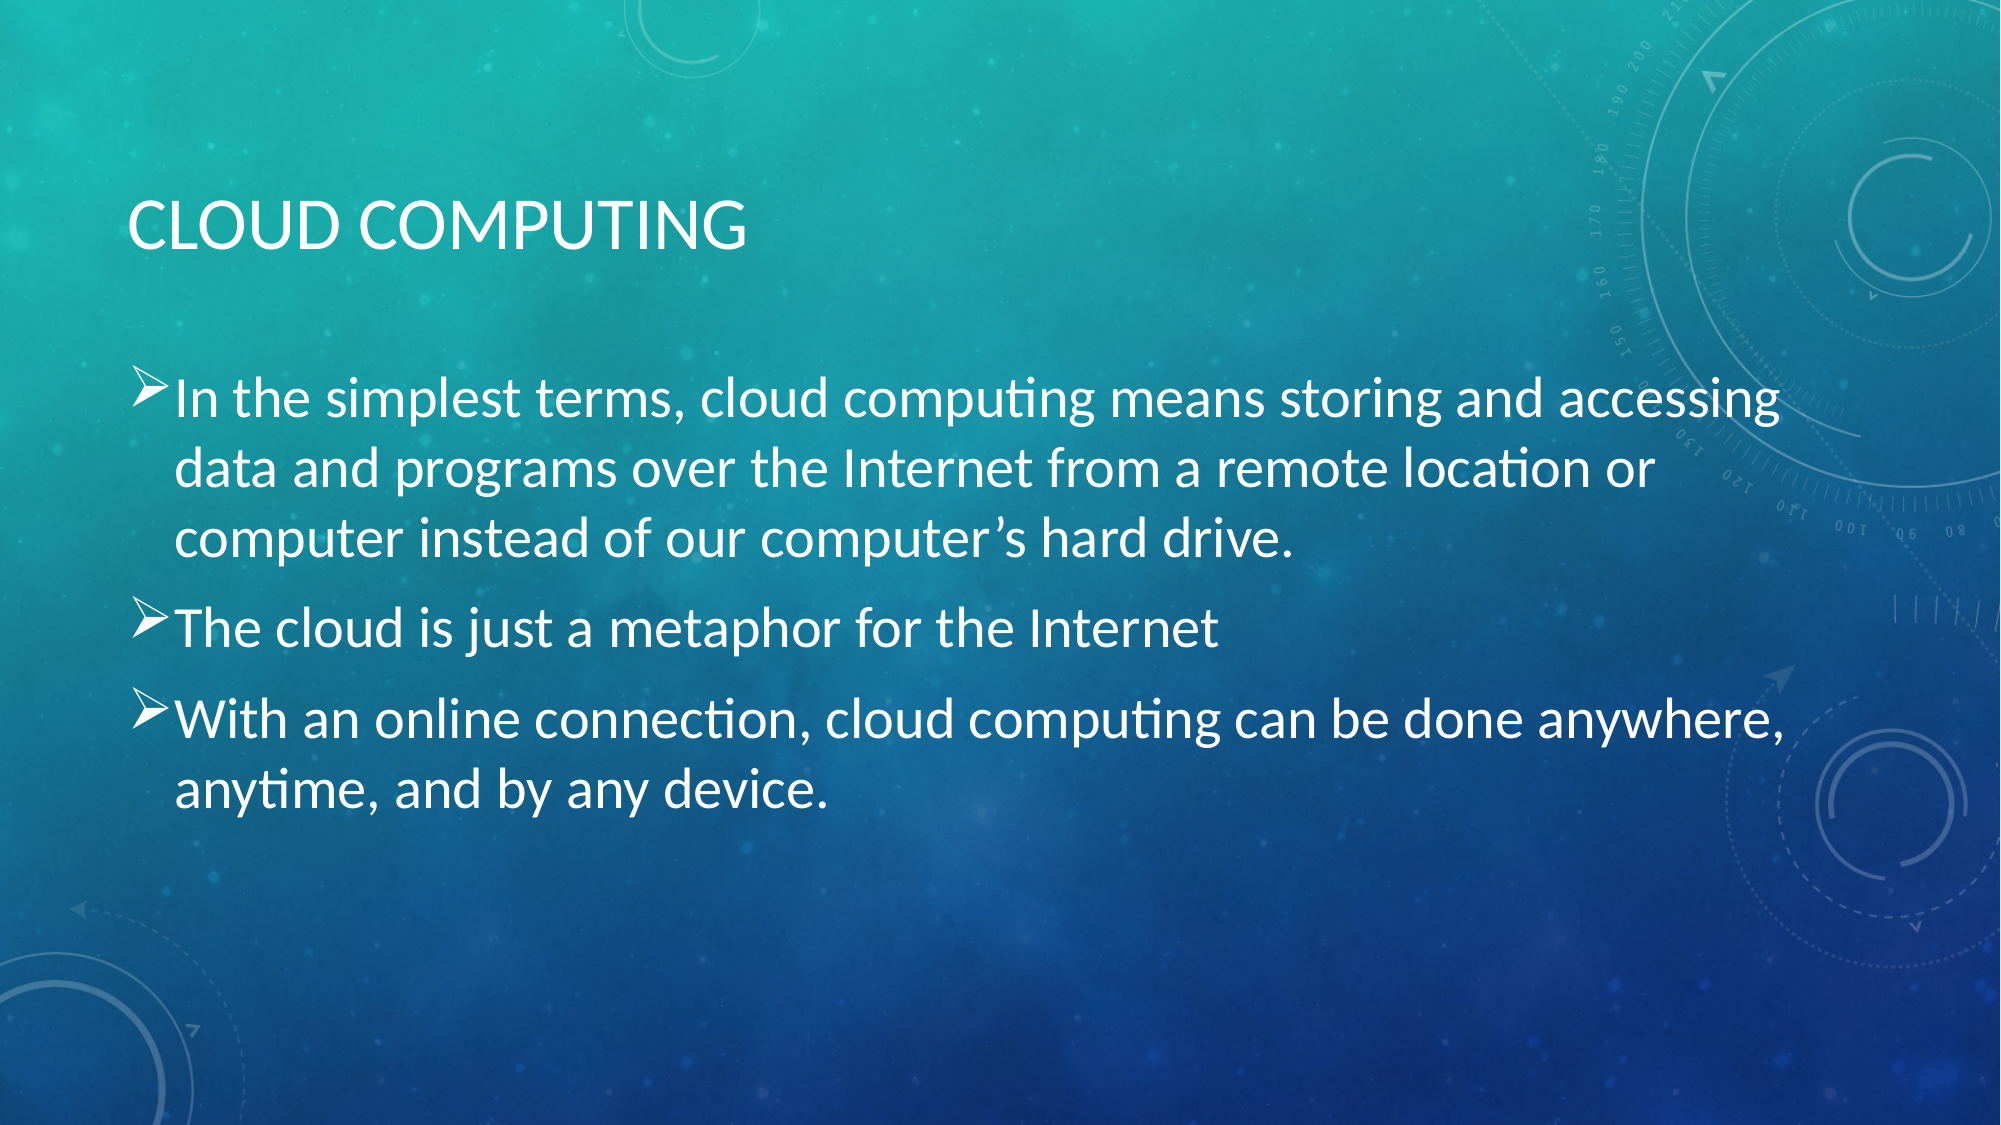

# Cloud Computing
In the simplest terms, cloud computing means storing and accessing data and programs over the Internet from a remote location or computer instead of our computer’s hard drive.
The cloud is just a metaphor for the Internet
With an online connection, cloud computing can be done anywhere, anytime, and by any device.